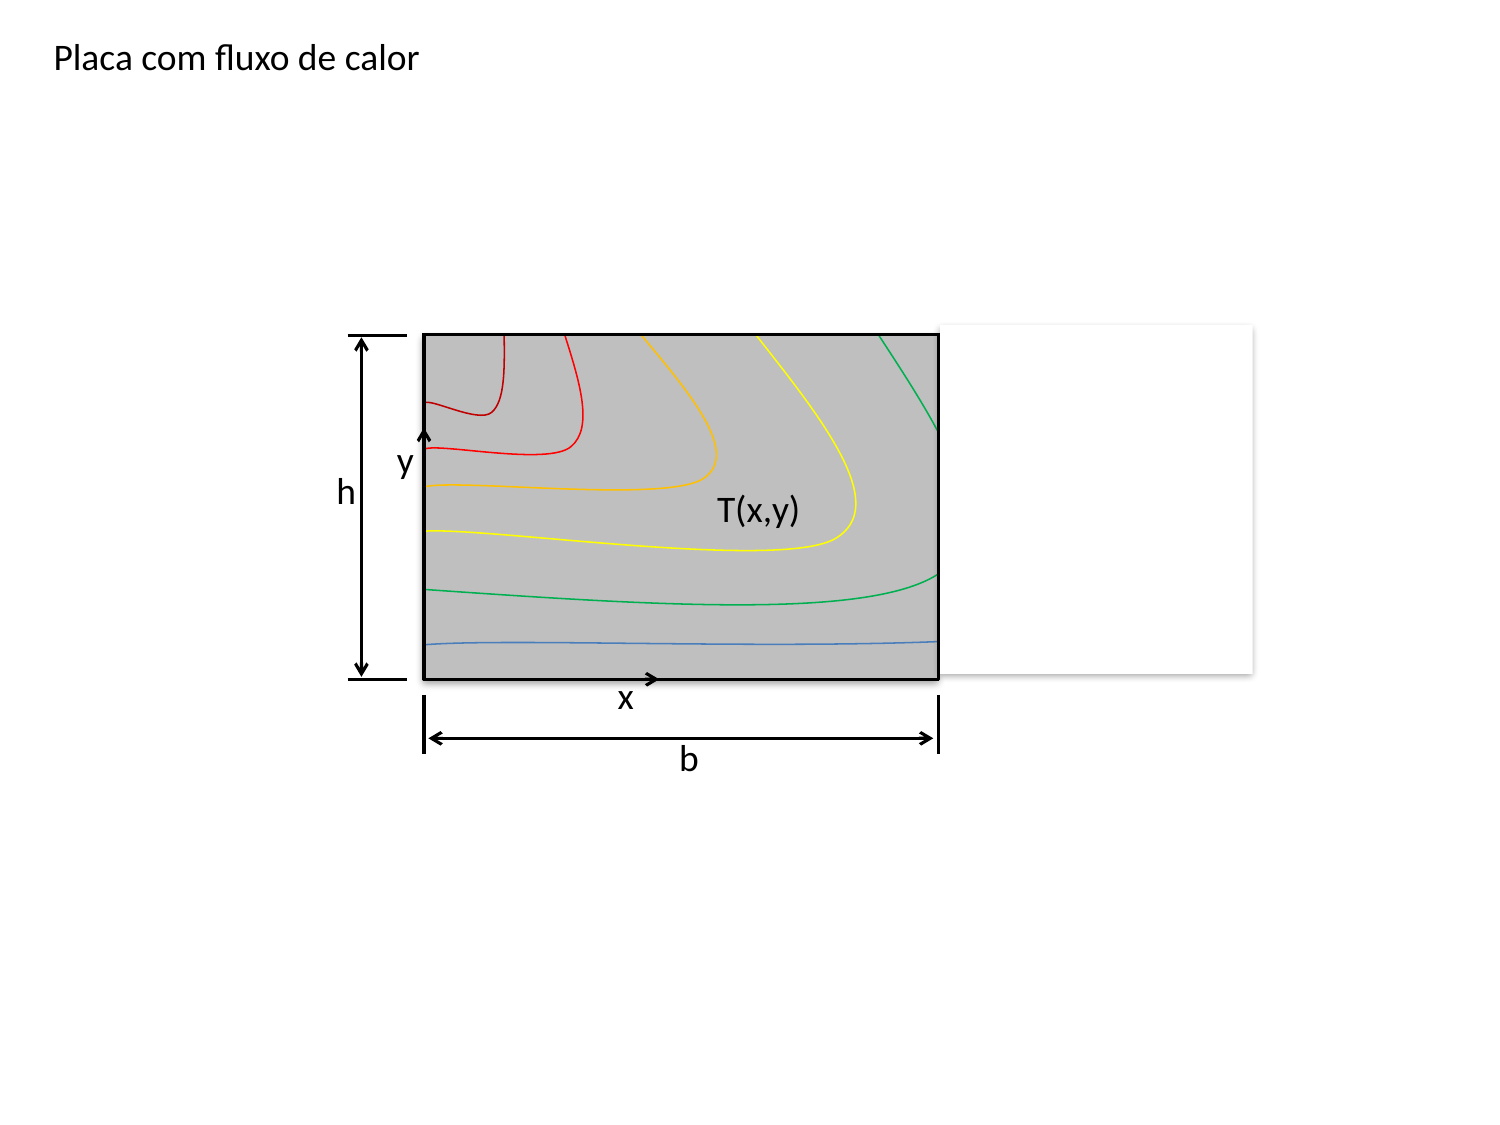

Placa com fluxo de calor

y
h
T(x,y)
x
b